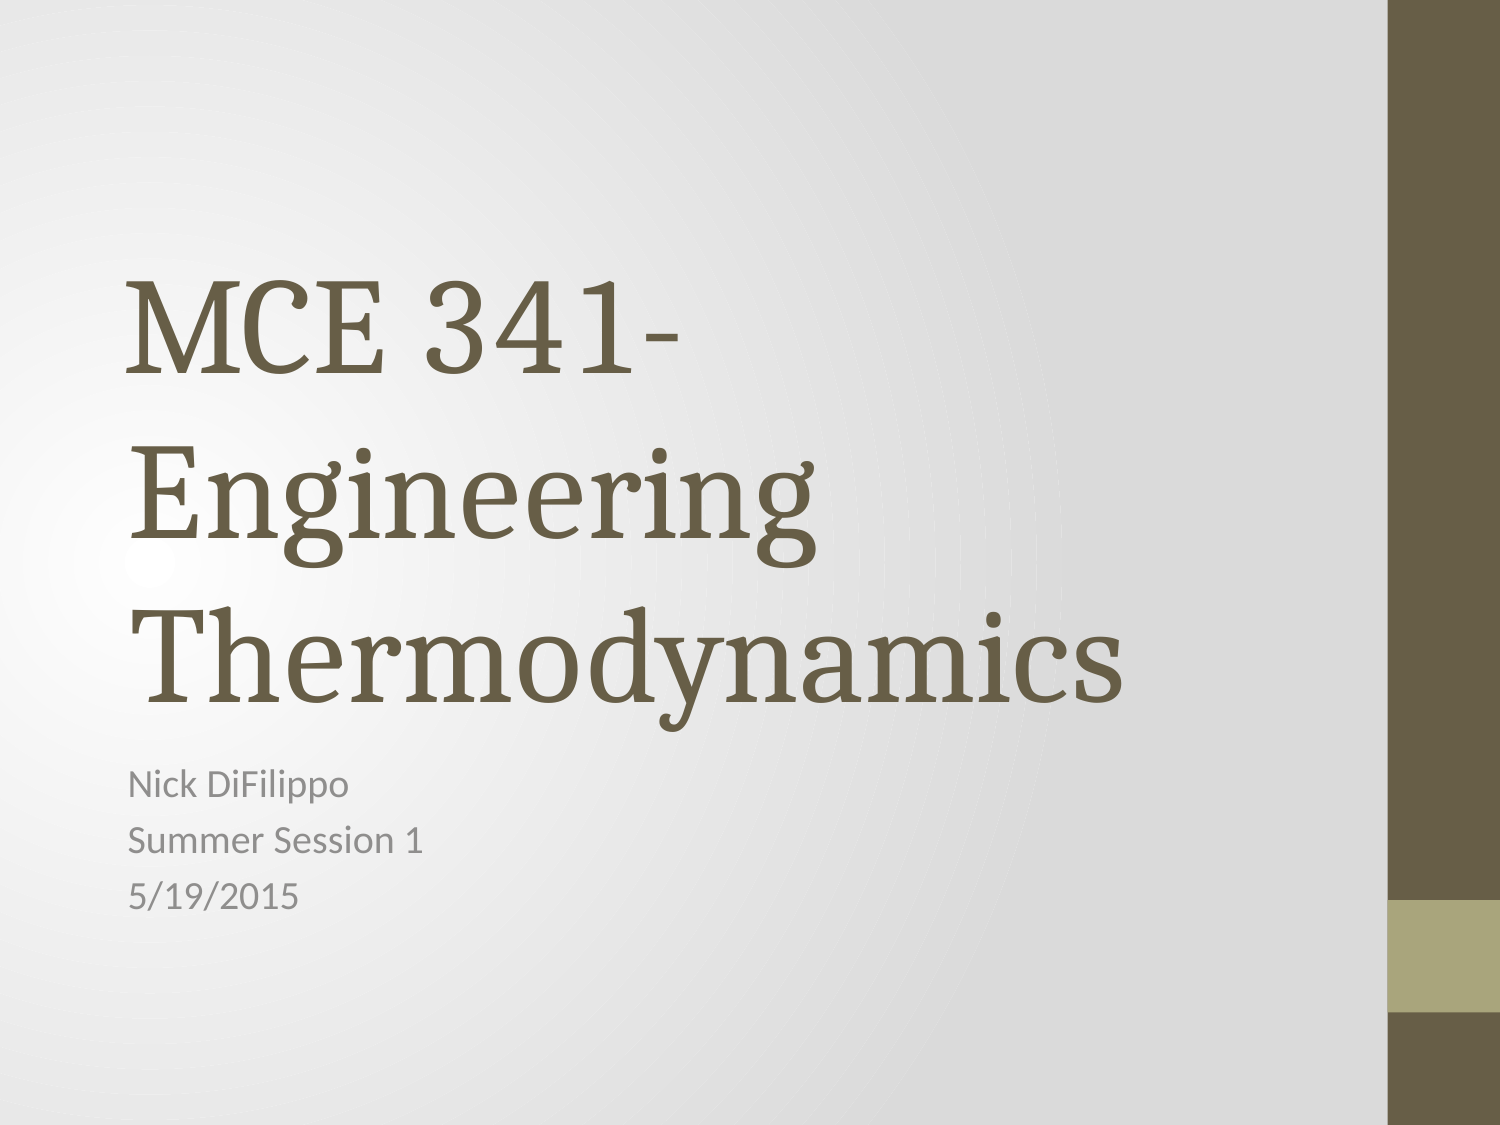

# MCE 341- Engineering Thermodynamics
Nick DiFilippo
Summer Session 1
5/19/2015